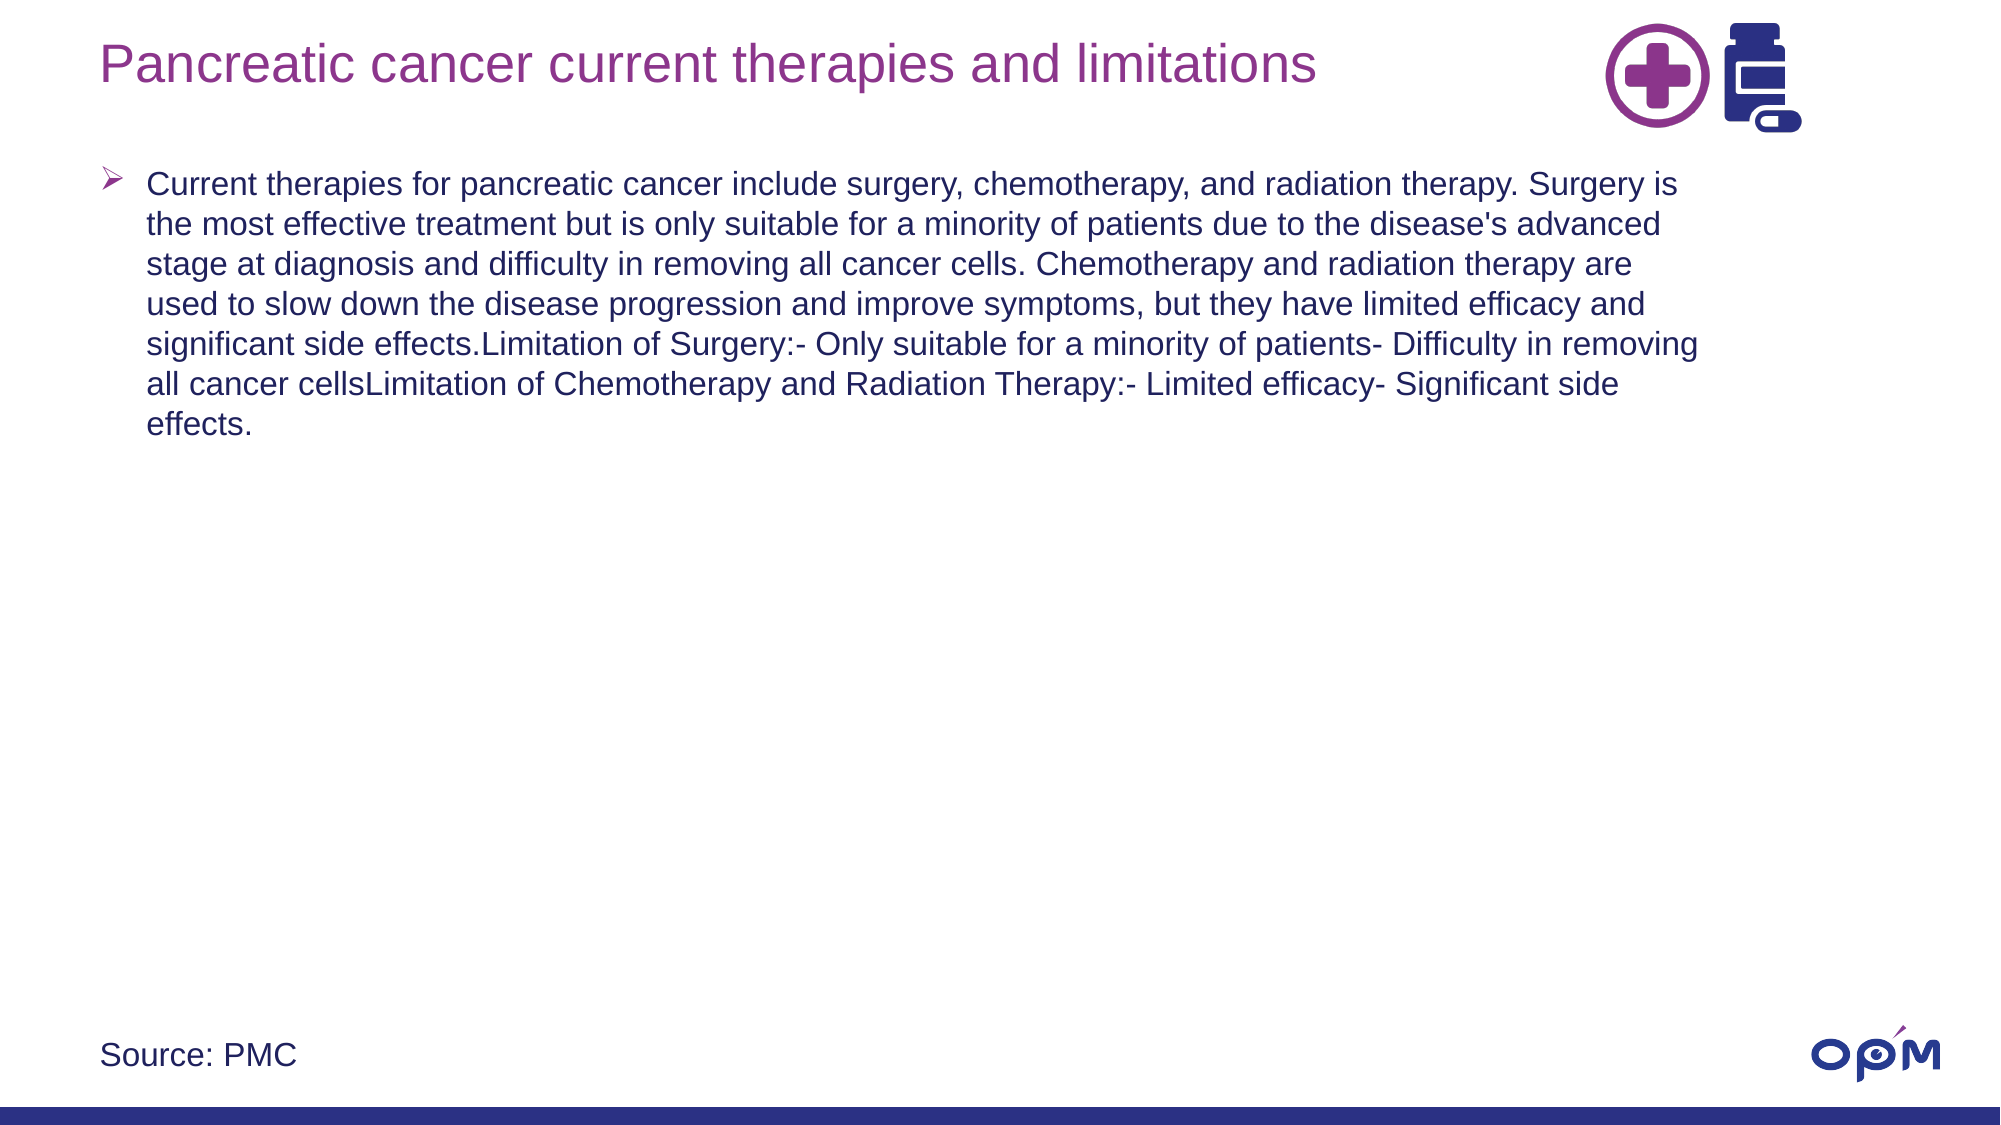

# Pancreatic cancer current therapies and limitations
Current therapies for pancreatic cancer include surgery, chemotherapy, and radiation therapy. Surgery is the most effective treatment but is only suitable for a minority of patients due to the disease's advanced stage at diagnosis and difficulty in removing all cancer cells. Chemotherapy and radiation therapy are used to slow down the disease progression and improve symptoms, but they have limited efficacy and significant side effects.Limitation of Surgery:- Only suitable for a minority of patients- Difficulty in removing all cancer cellsLimitation of Chemotherapy and Radiation Therapy:- Limited efficacy- Significant side effects.

Source: PMC